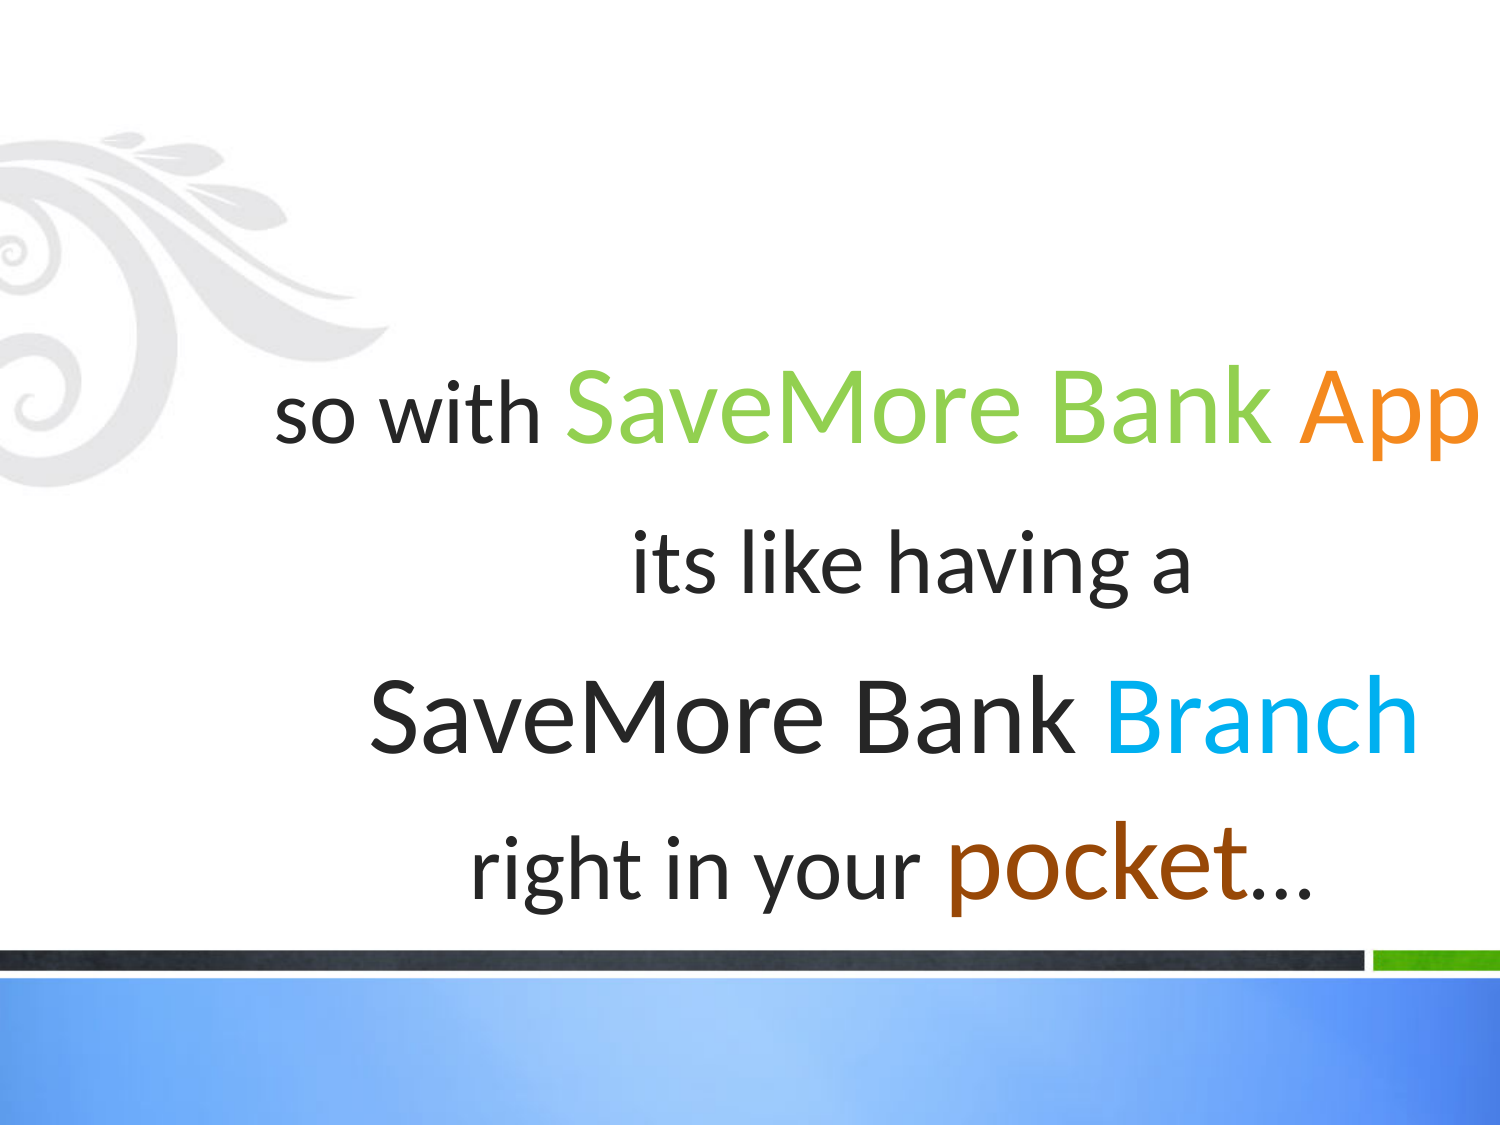

so with SaveMore Bank App
its like having a
SaveMore Bank Branch
right in your pocket…